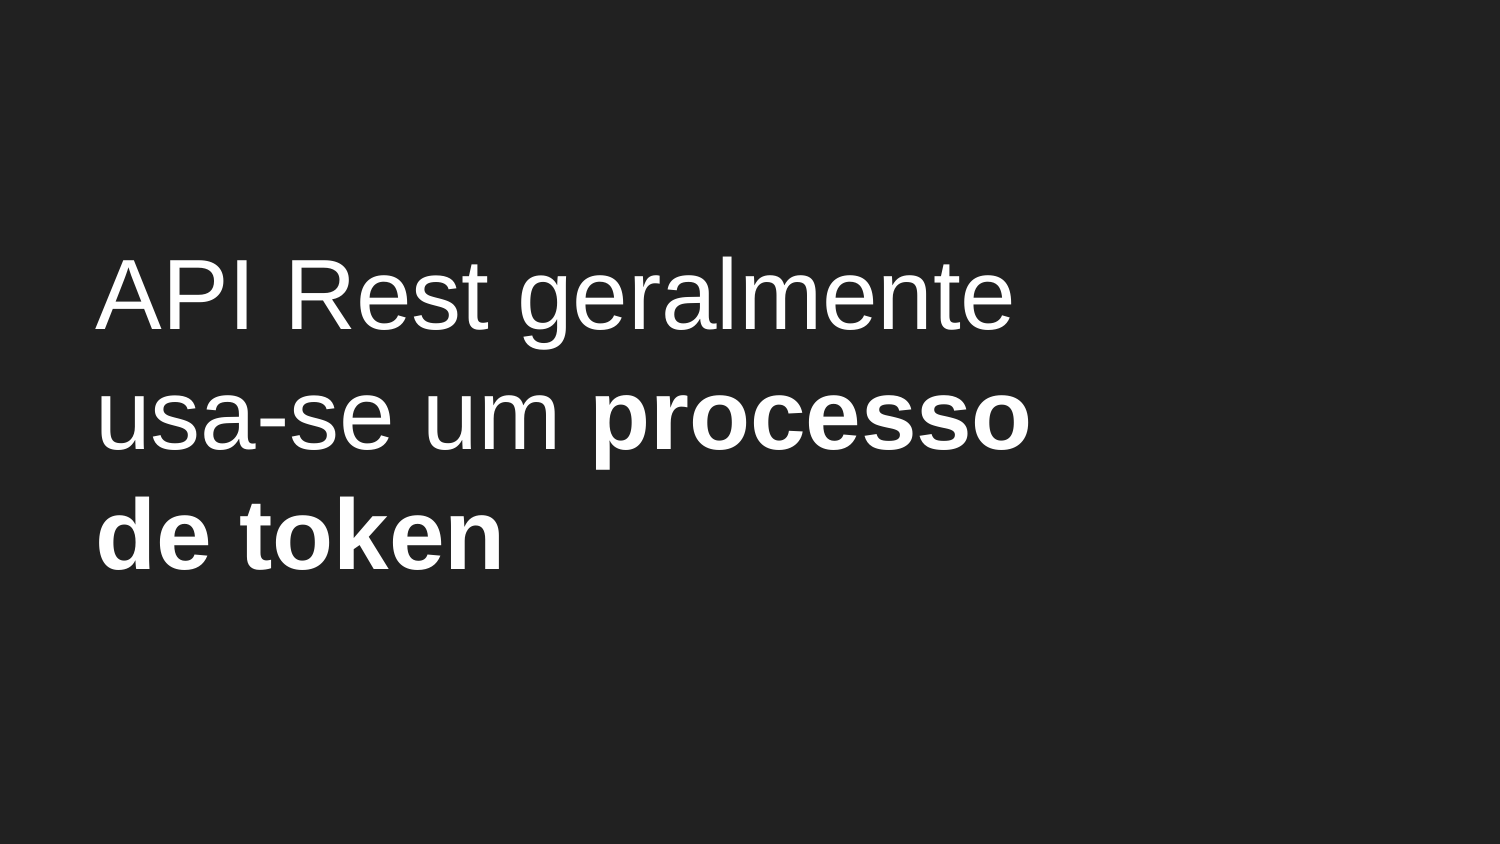

# API Rest geralmente usa-se um processo de token